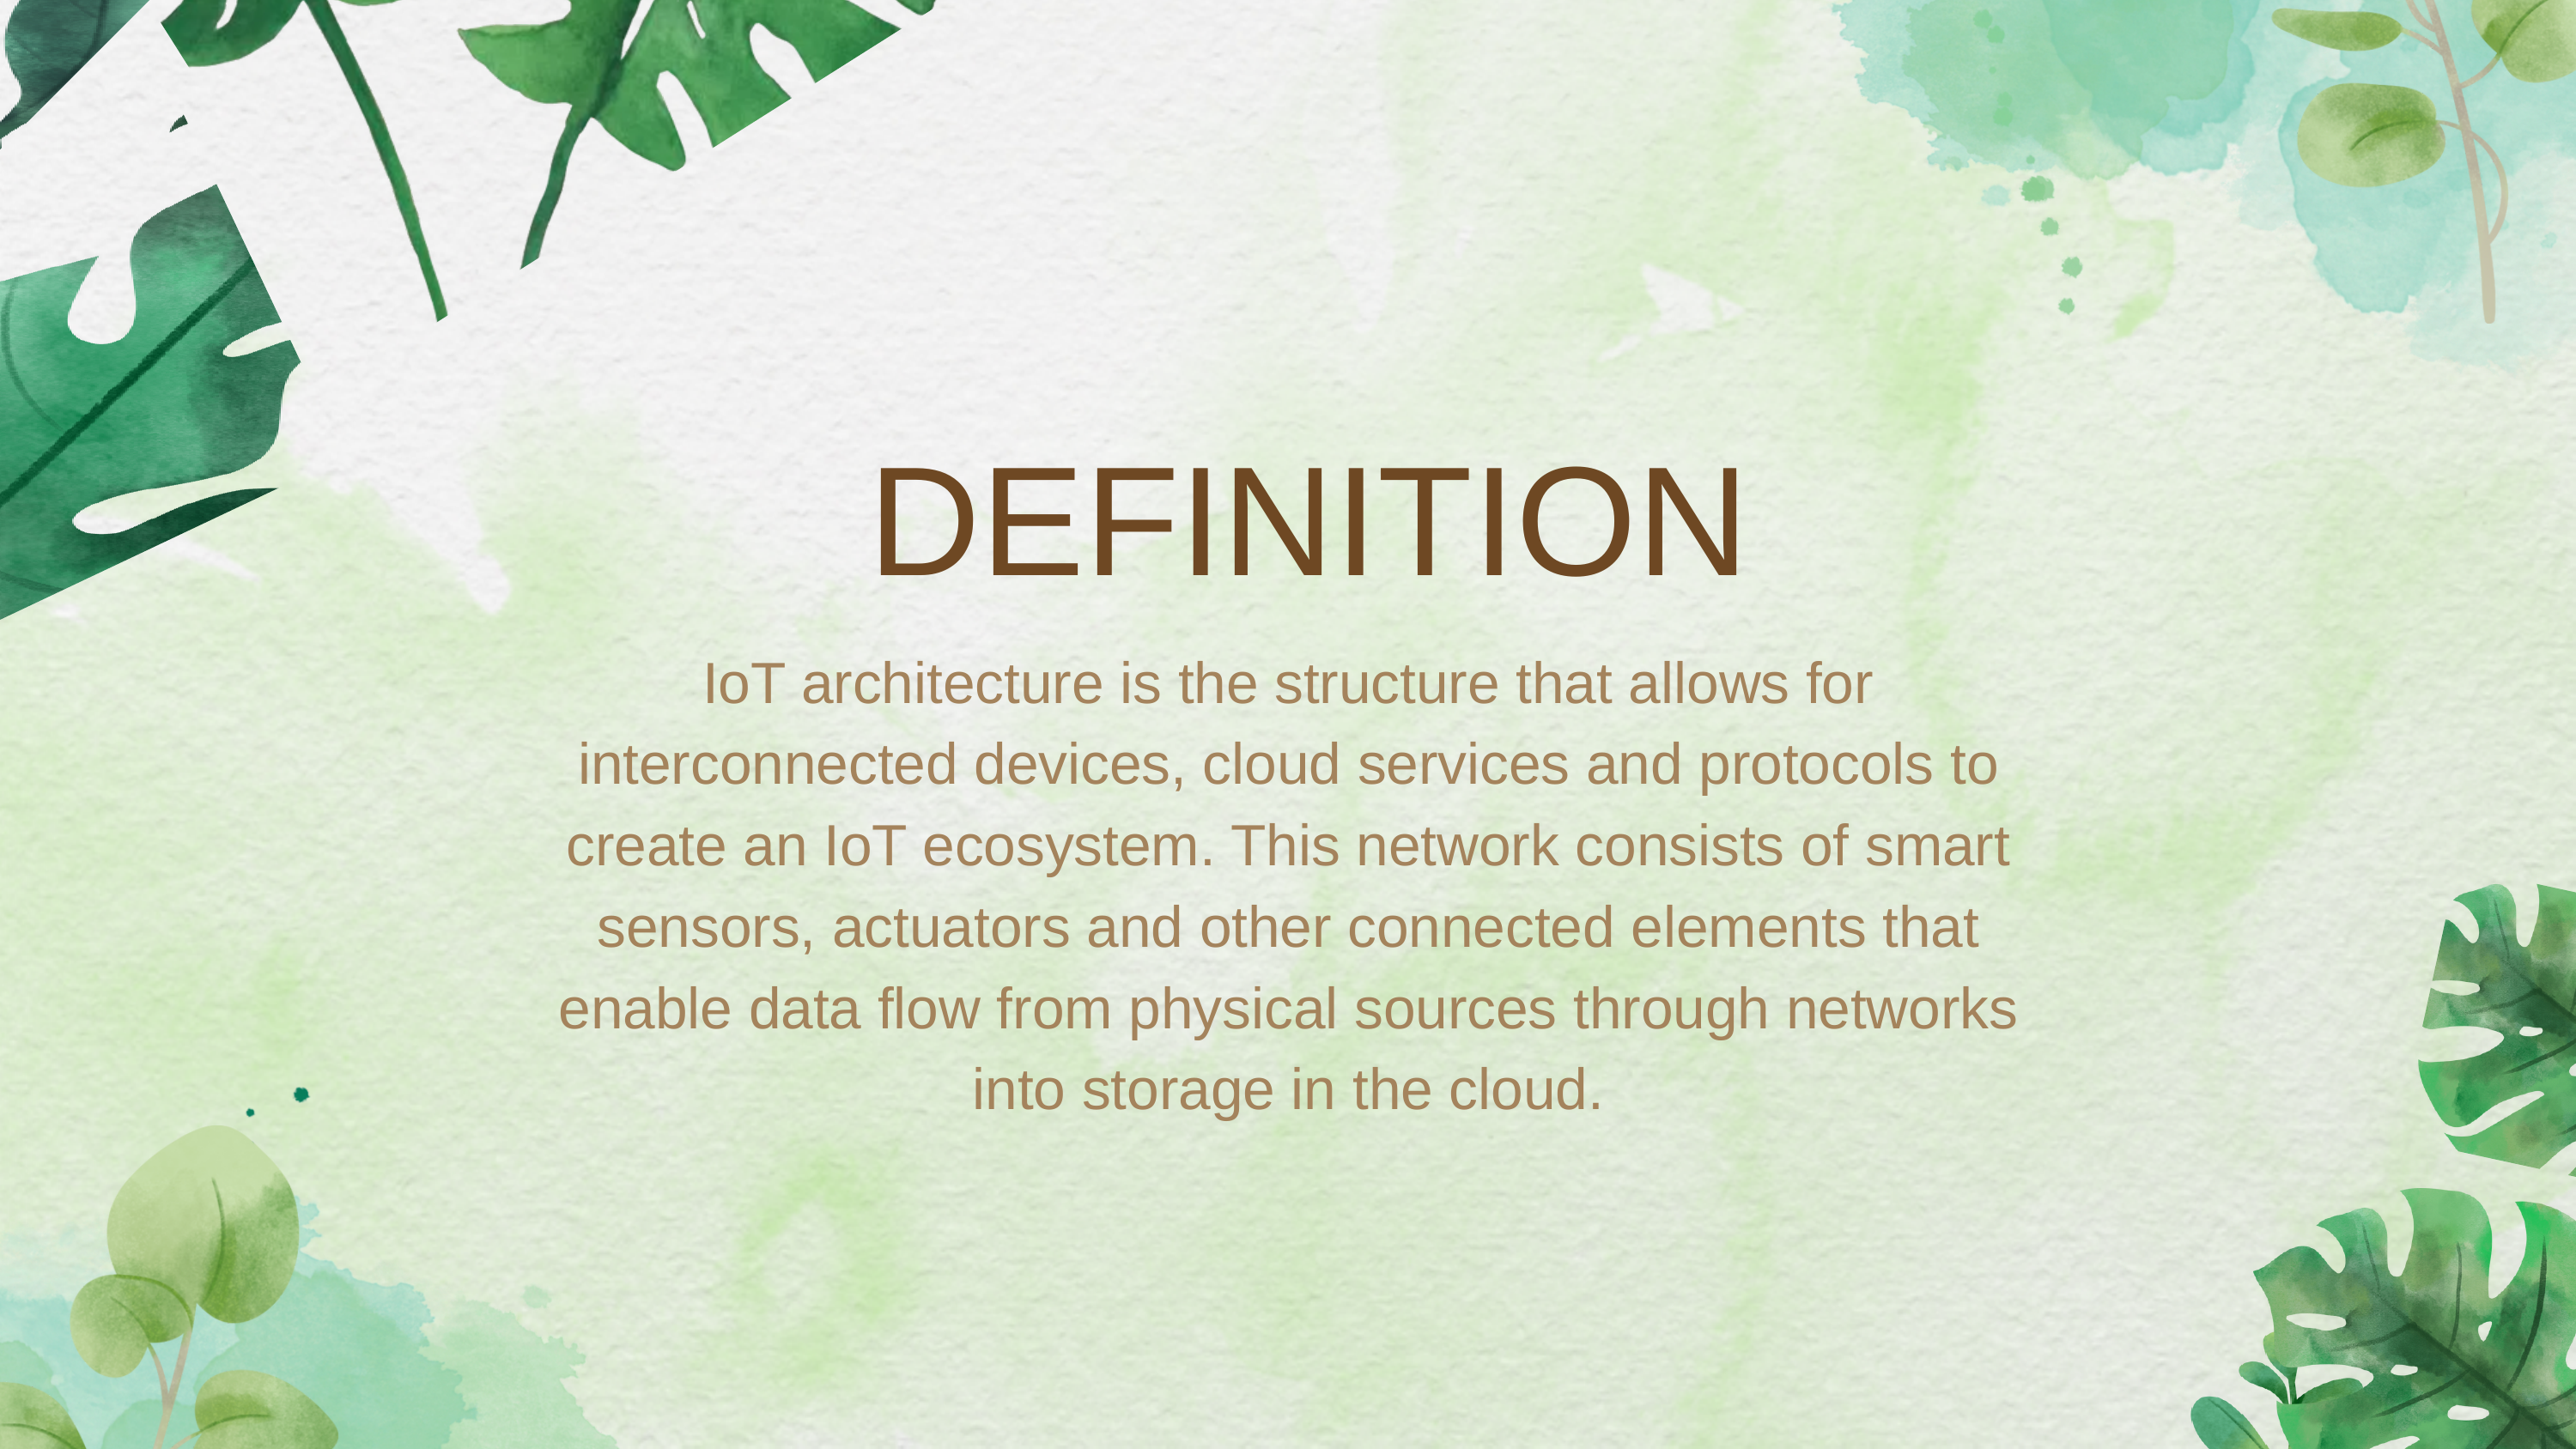

DEFINITION

IoT architecture is the structure that allows for interconnected devices, cloud services and protocols to create an IoT ecosystem. This network consists of smart sensors, actuators and other connected elements that enable data flow from physical sources through networks into storage in the cloud.